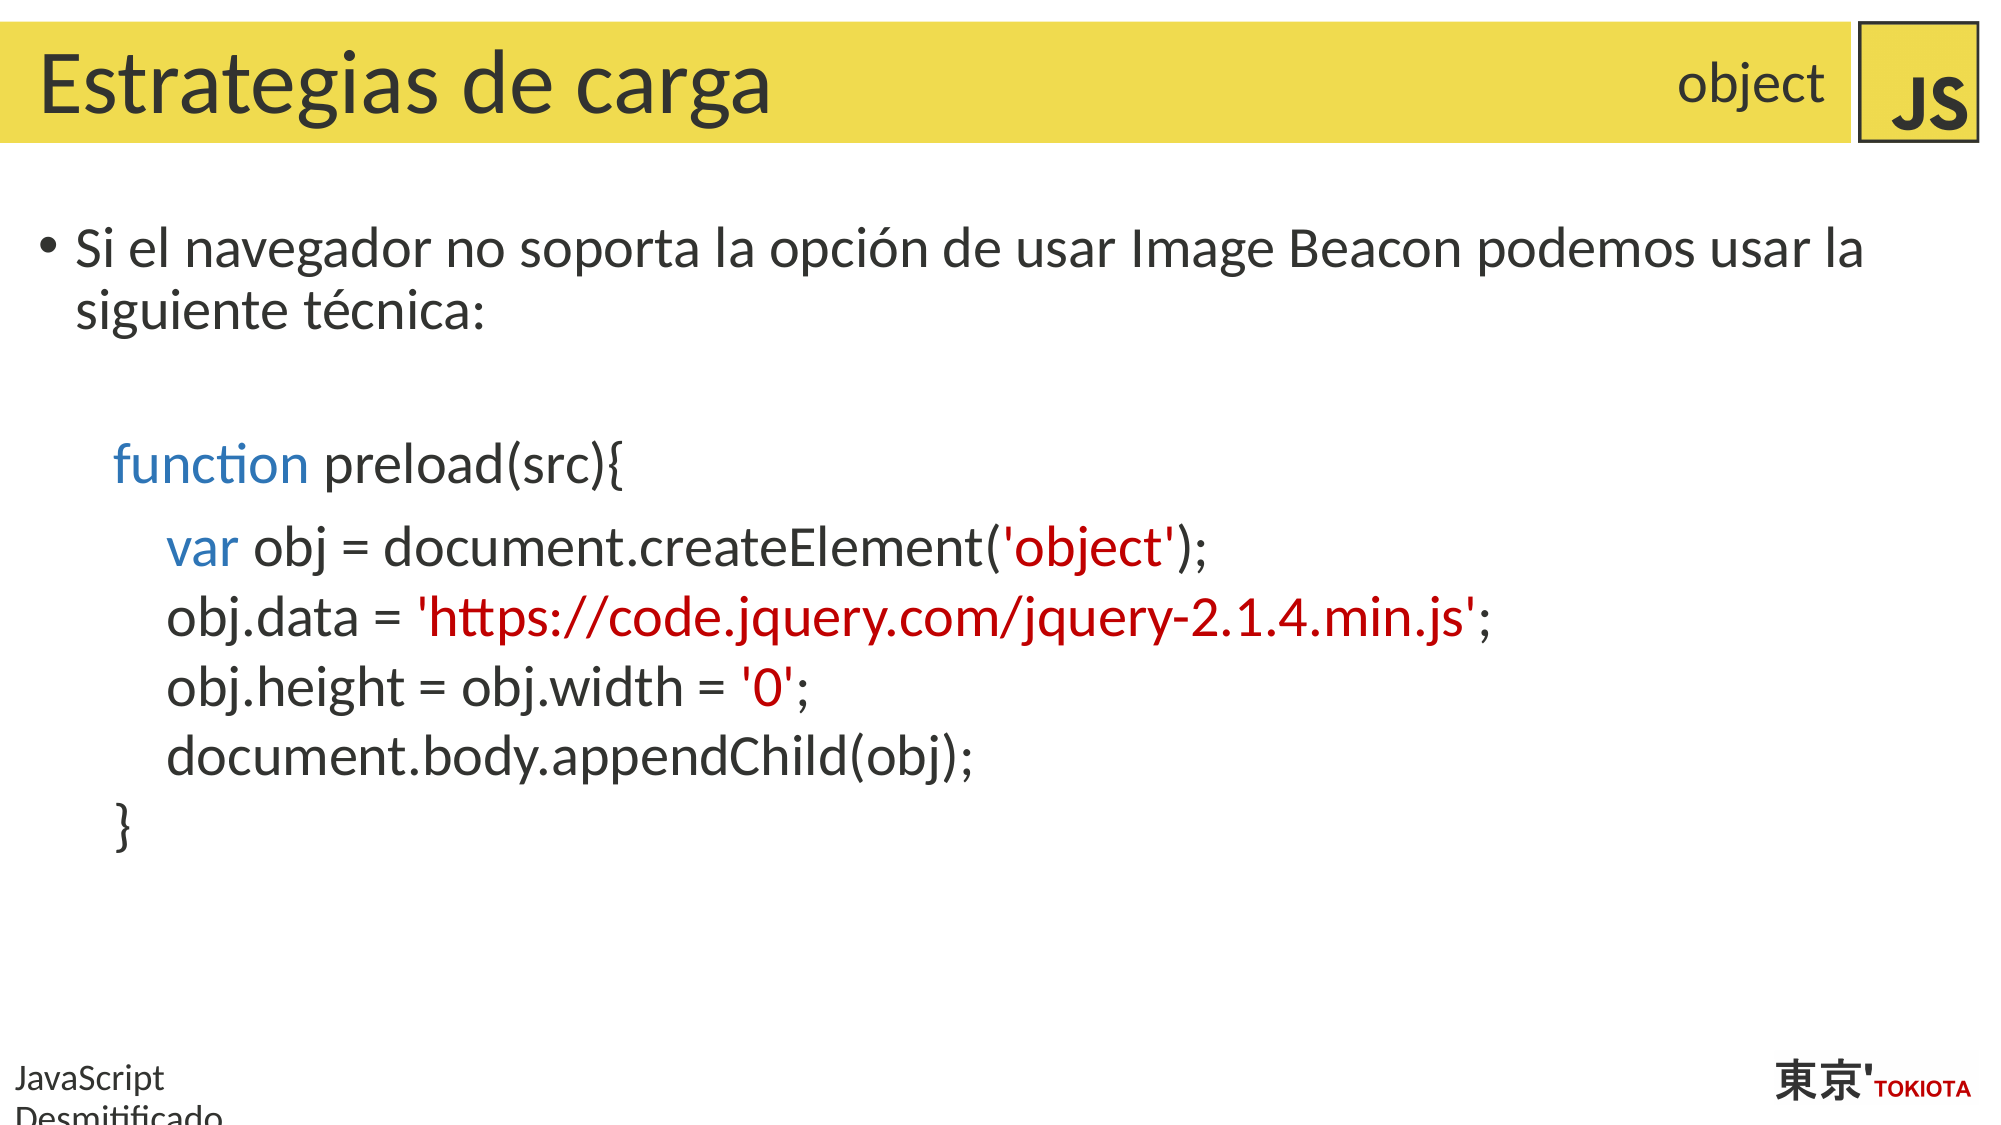

# Estrategias de carga
object
Si el navegador no soporta la opción de usar Image Beacon podemos usar la siguiente técnica:
function preload(src){
    var obj = document.createElement('object');
    obj.data = 'https://code.jquery.com/jquery-2.1.4.min.js';
    obj.height = obj.width = '0';
    document.body.appendChild(obj);
}